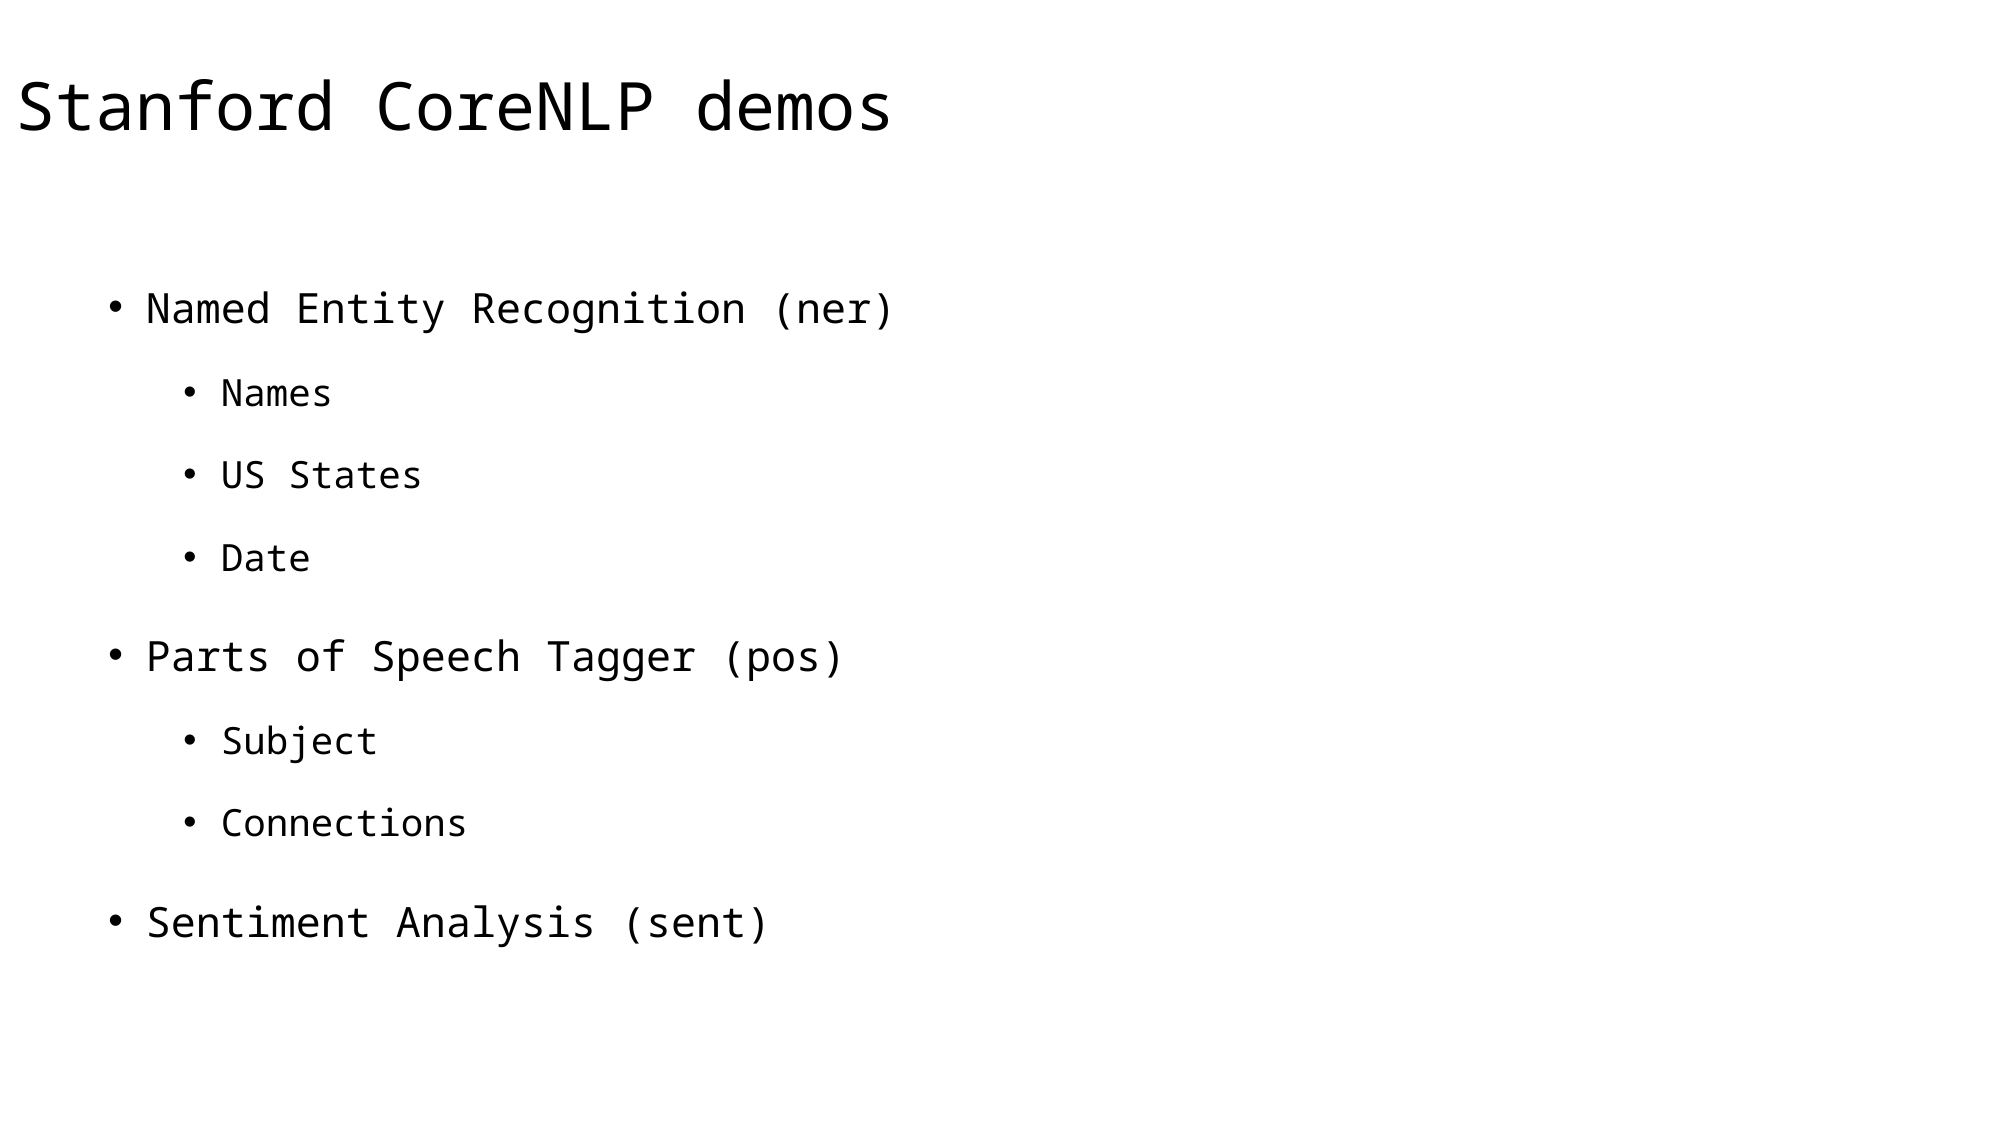

# Stanford CoreNLP demos
Named Entity Recognition (ner)
Names
US States
Date
Parts of Speech Tagger (pos)
Subject
Connections
Sentiment Analysis (sent)